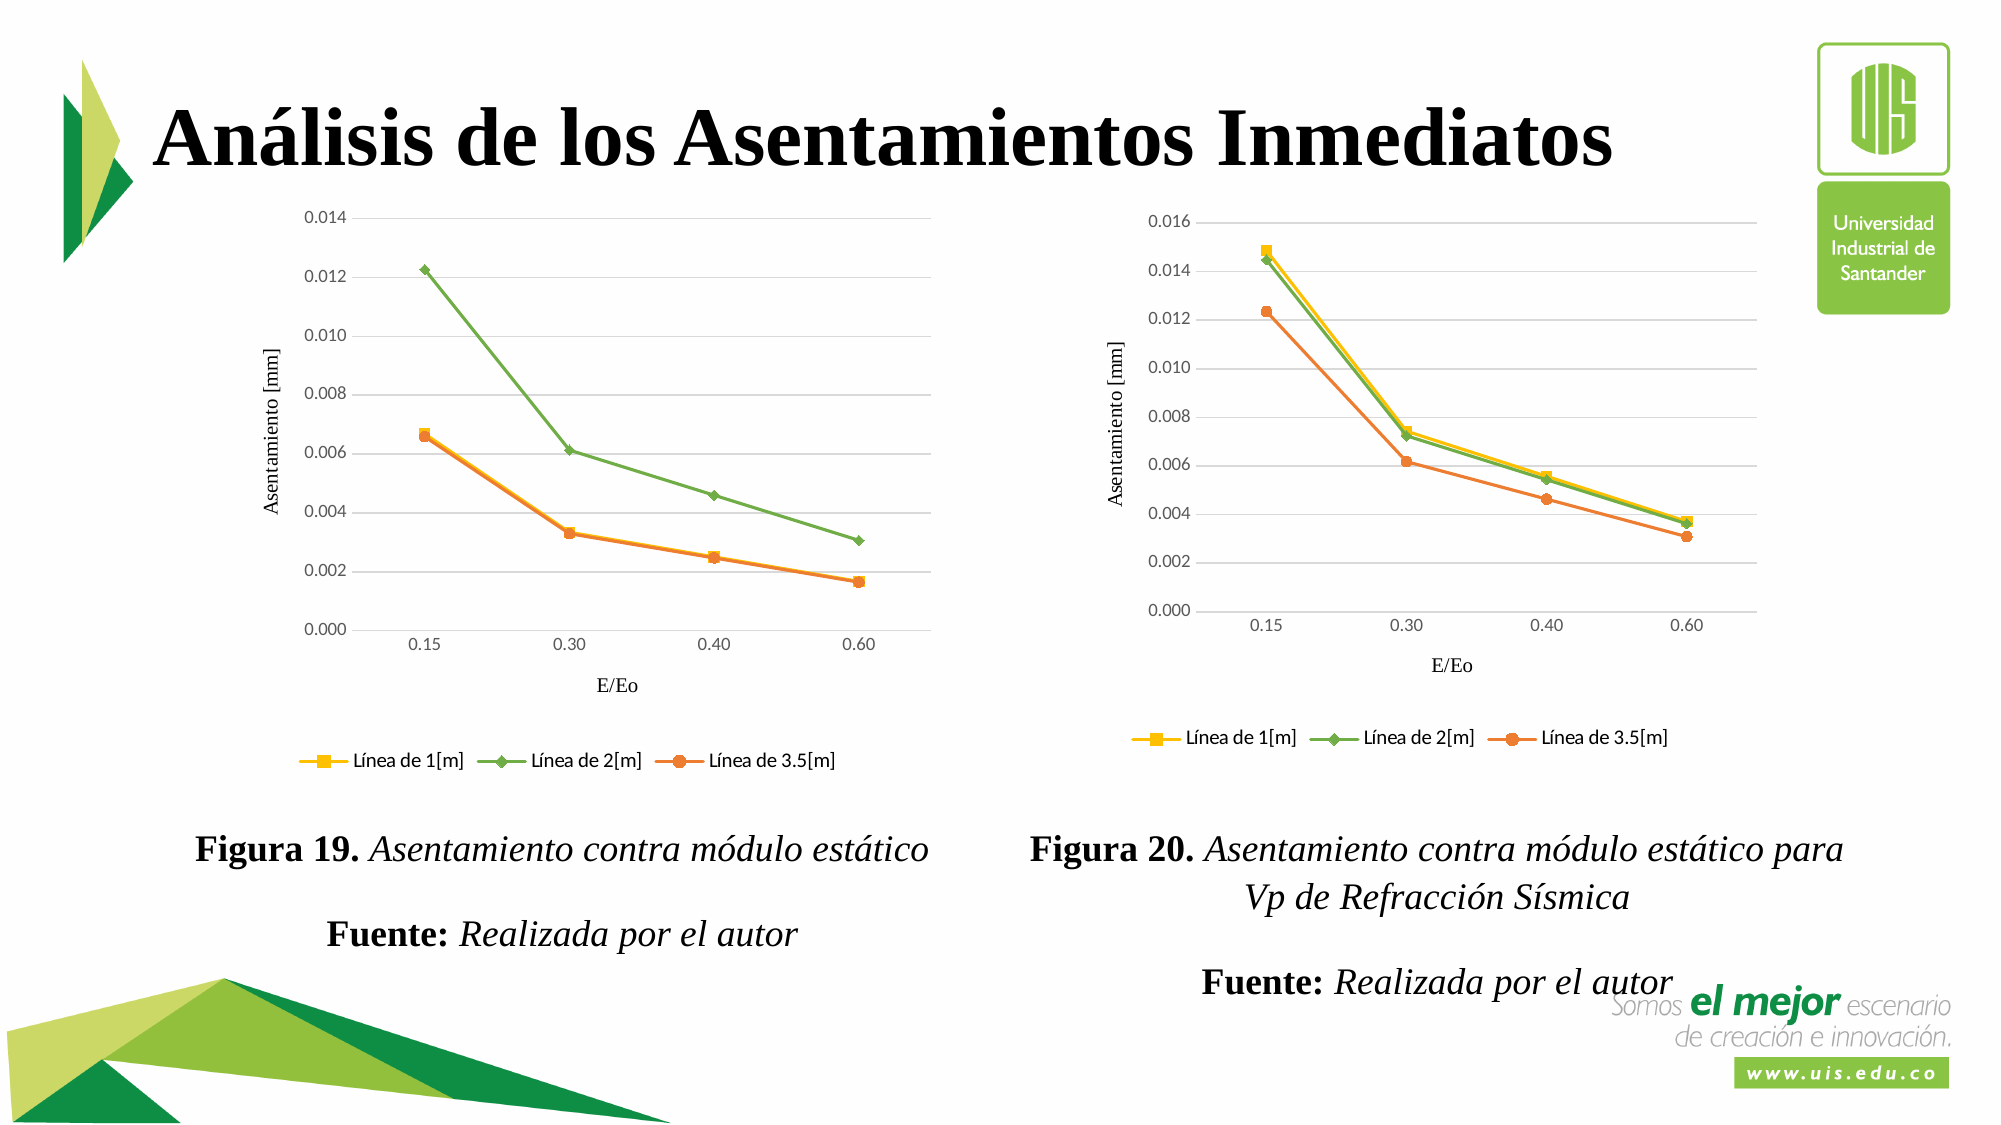

# Análisis de los Asentamientos Inmediatos

### Chart

| Category |  |  |  |
|---|---|---|---|
| 0.15 | 0.006684702332356285 | 0.012268570177249246 | 0.006589173989882175 |
| 0.3 | 0.0033423511661781423 | 0.006134285088624623 | 0.0032945869949410874 |
| 0.4 | 0.0025067633746336066 | 0.0046007138164684686 | 0.002470940246205815 |
| 0.6 | 0.0016711755830890712 | 0.0030671425443123115 | 0.0016472934974705437 |

### Chart

| Category |  |  |  |
|---|---|---|---|
| 0.15 | 0.01486230222443168 | 0.0144858580100044 | 0.012358909273962885 |
| 0.3 | 0.00743115111221584 | 0.0072429290050022 | 0.0061794546369814424 |
| 0.4 | 0.0055733633341618774 | 0.005432196753751652 | 0.004634590977736081 |
| 0.6 | 0.00371557555610792 | 0.0036214645025011 | 0.0030897273184907212 |

Figura 19. Asentamiento contra módulo estático
Fuente: Realizada por el autor

Figura 20. Asentamiento contra módulo estático para Vp de Refracción Sísmica
Fuente: Realizada por el autor